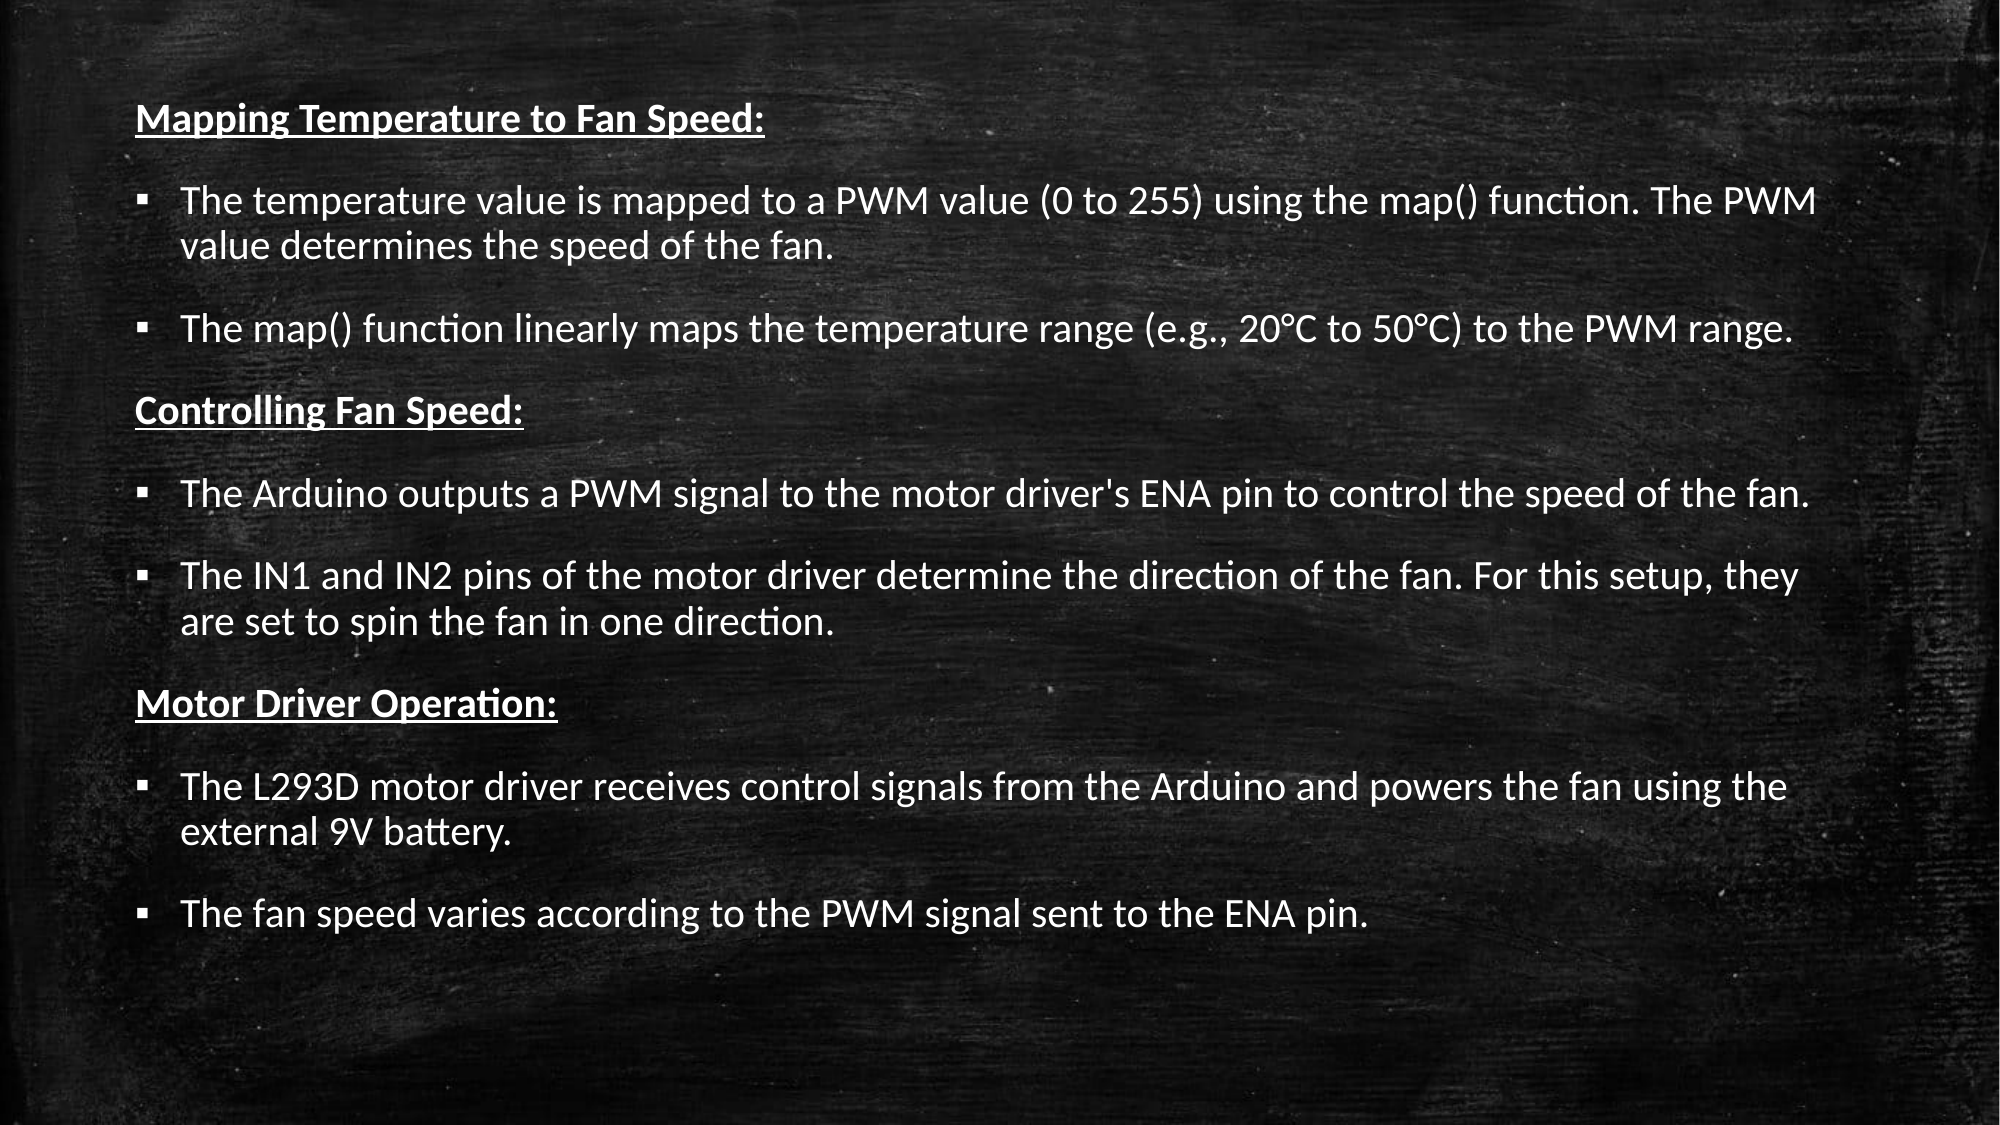

Mapping Temperature to Fan Speed:
The temperature value is mapped to a PWM value (0 to 255) using the map() function. The PWM value determines the speed of the fan.
The map() function linearly maps the temperature range (e.g., 20°C to 50°C) to the PWM range.
Controlling Fan Speed:
The Arduino outputs a PWM signal to the motor driver's ENA pin to control the speed of the fan.
The IN1 and IN2 pins of the motor driver determine the direction of the fan. For this setup, they are set to spin the fan in one direction.
Motor Driver Operation:
The L293D motor driver receives control signals from the Arduino and powers the fan using the external 9V battery.
The fan speed varies according to the PWM signal sent to the ENA pin.